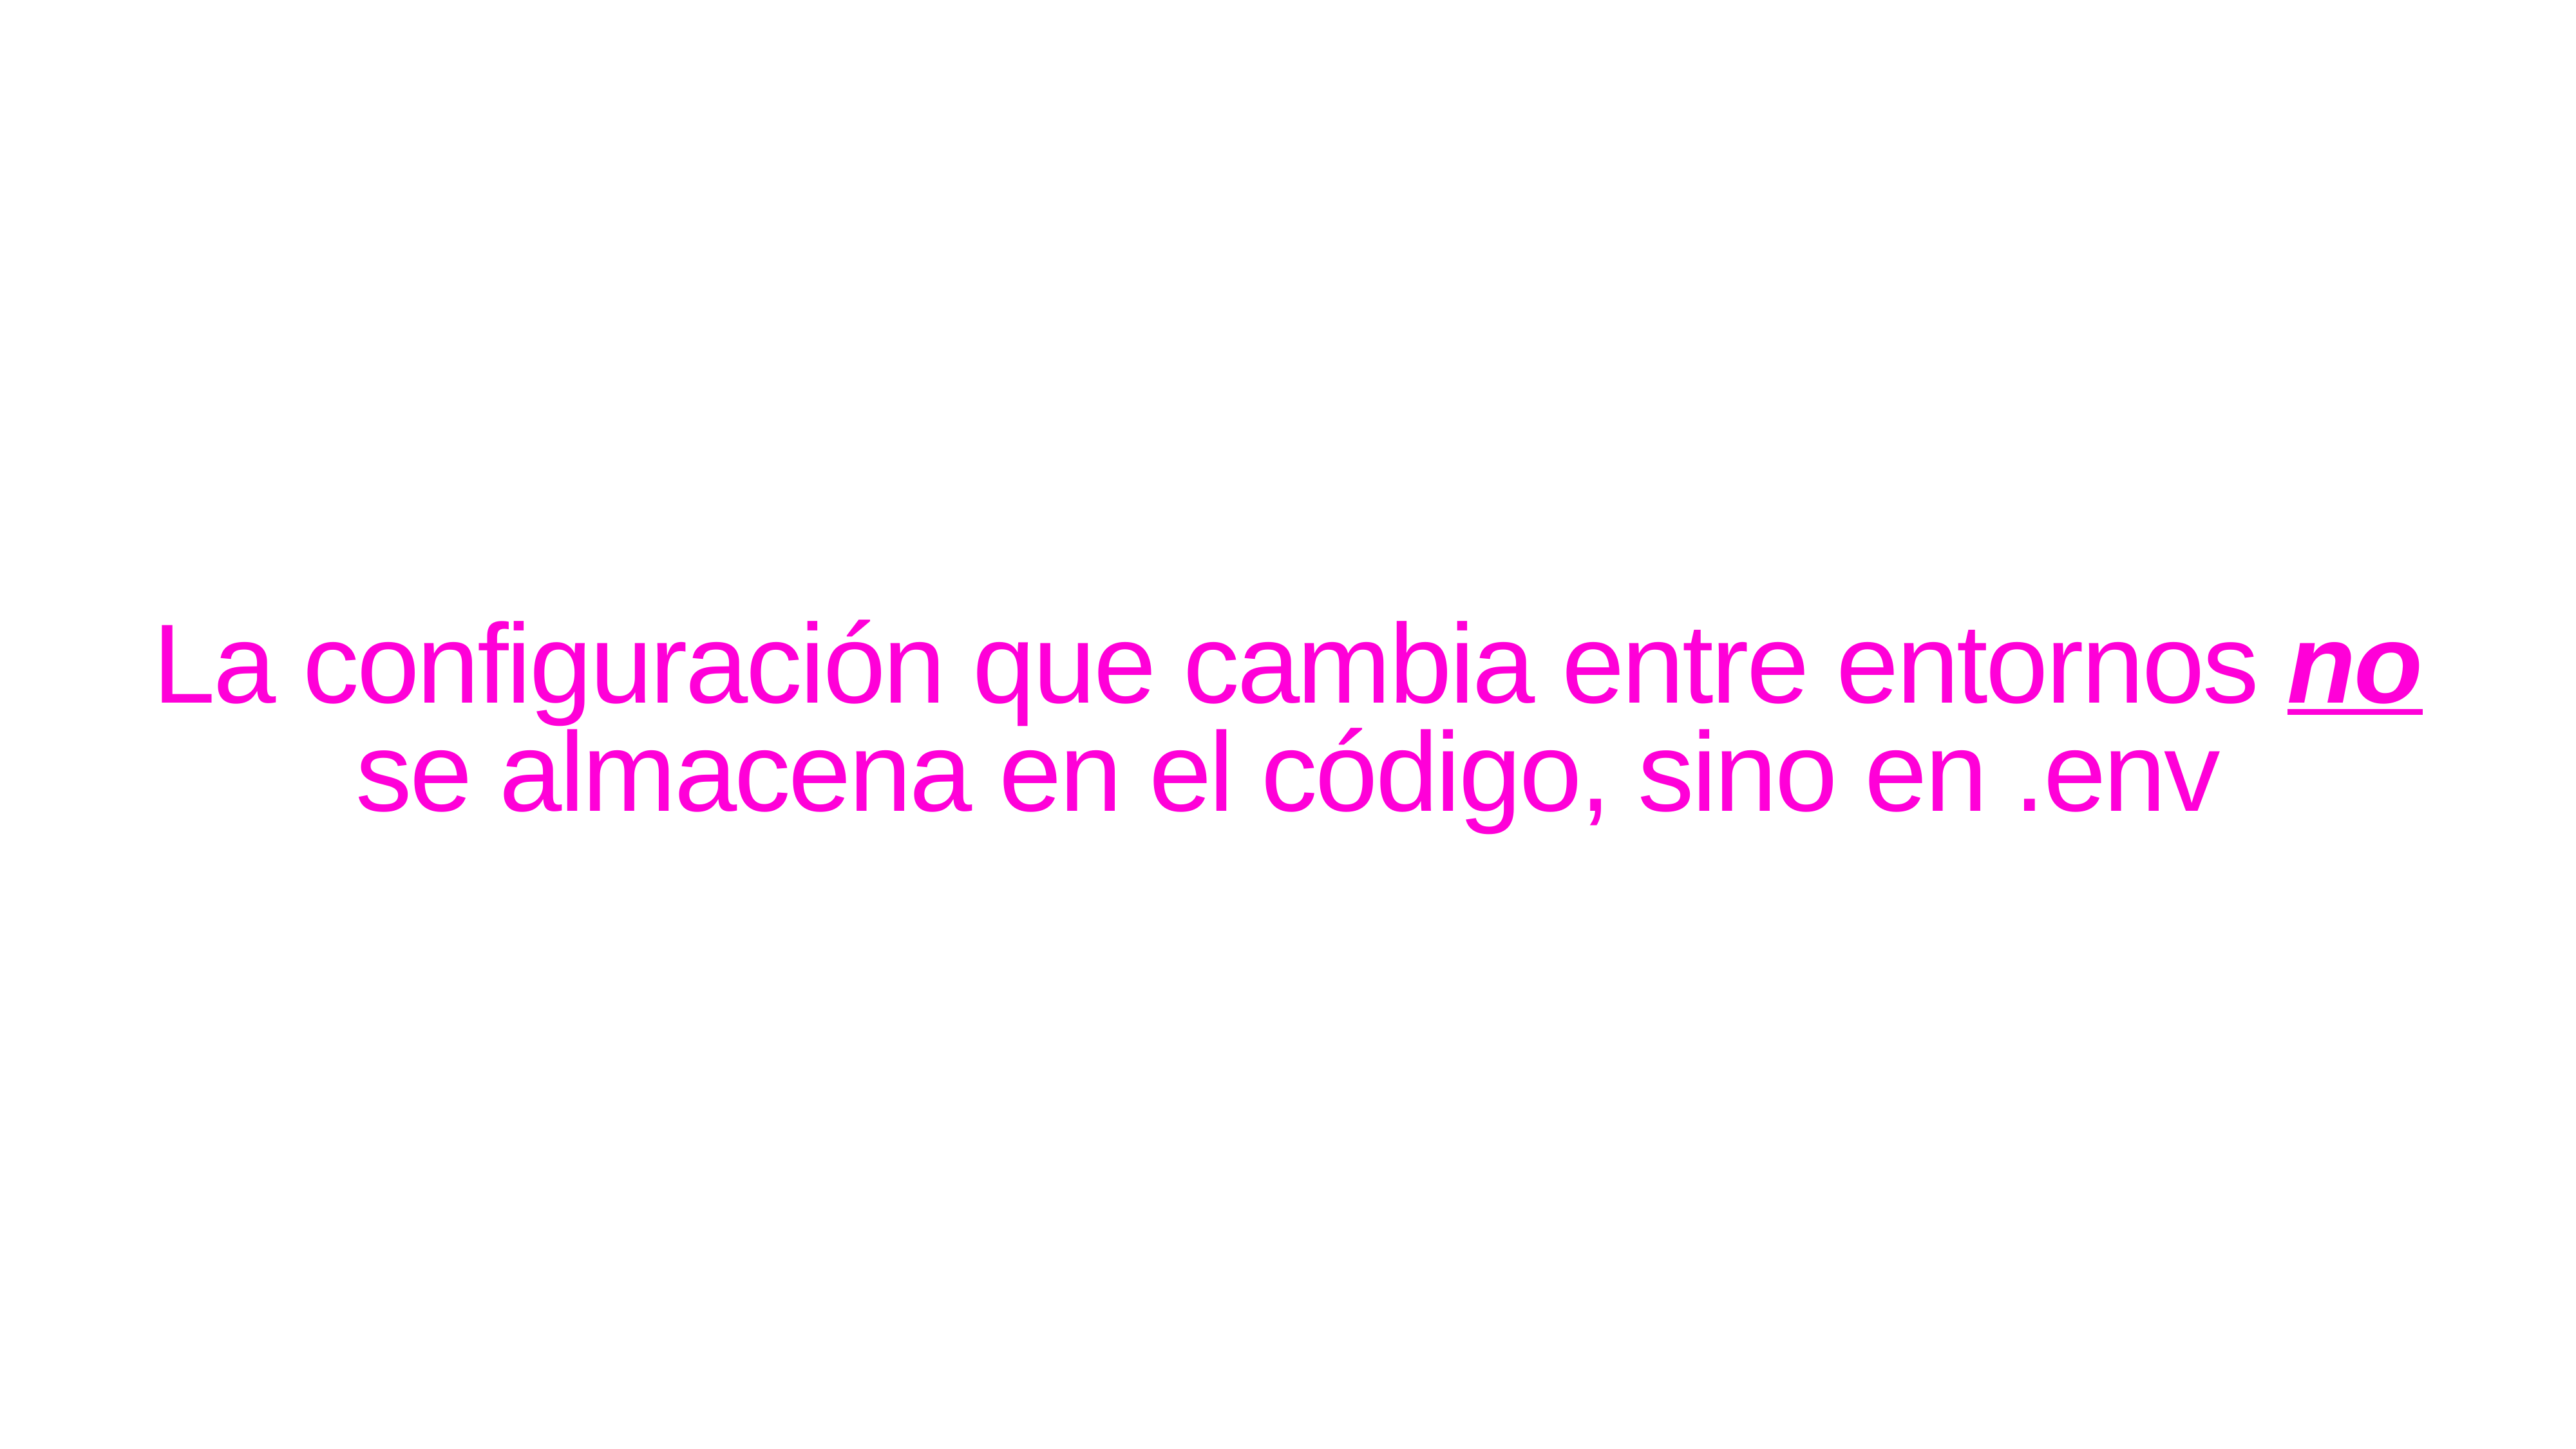

La configuración que cambia entre entornos no se almacena en el código, sino en .env